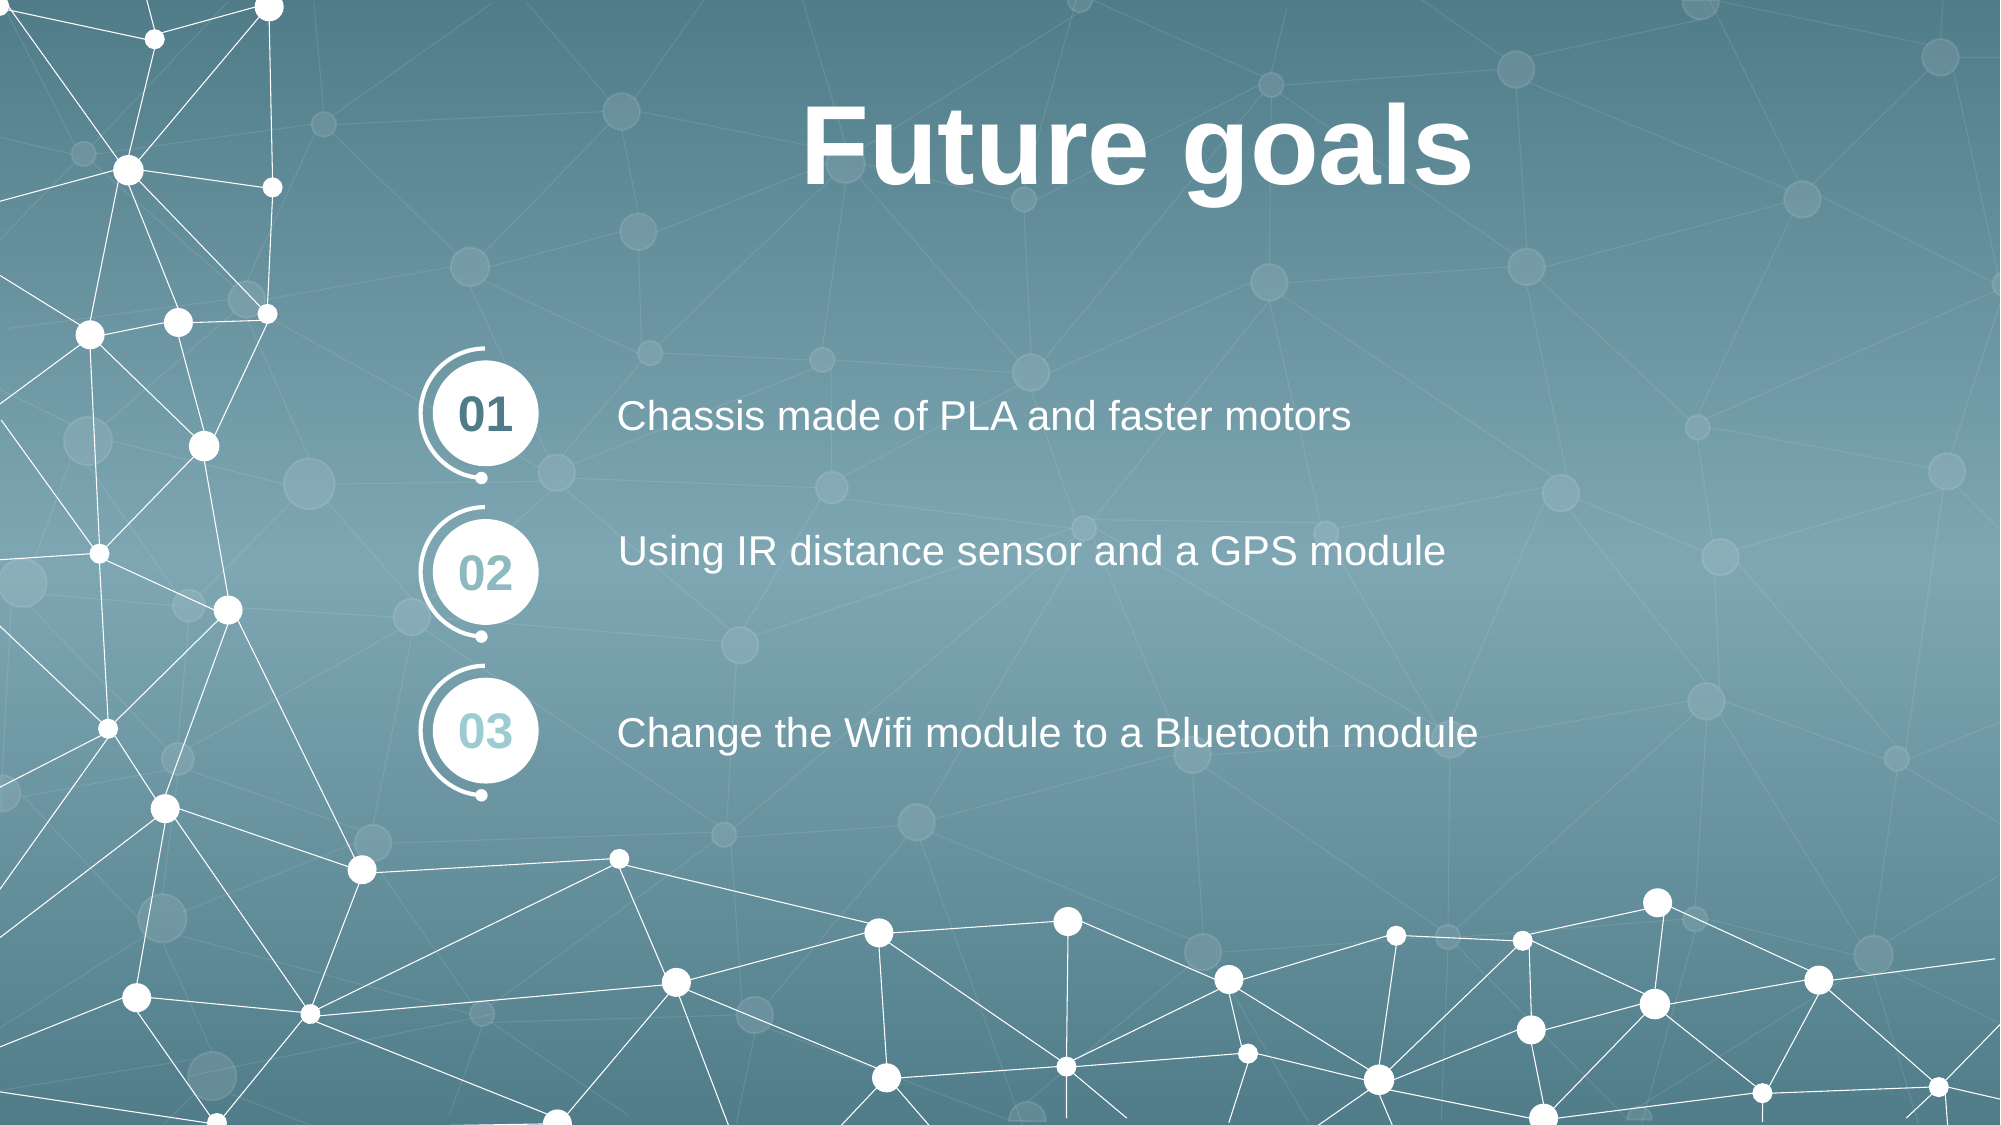

Future goals

01
Chassis made of PLA and faster motors

Using IR distance sensor and a GPS module
02

03
Change the Wifi module to a Bluetooth module